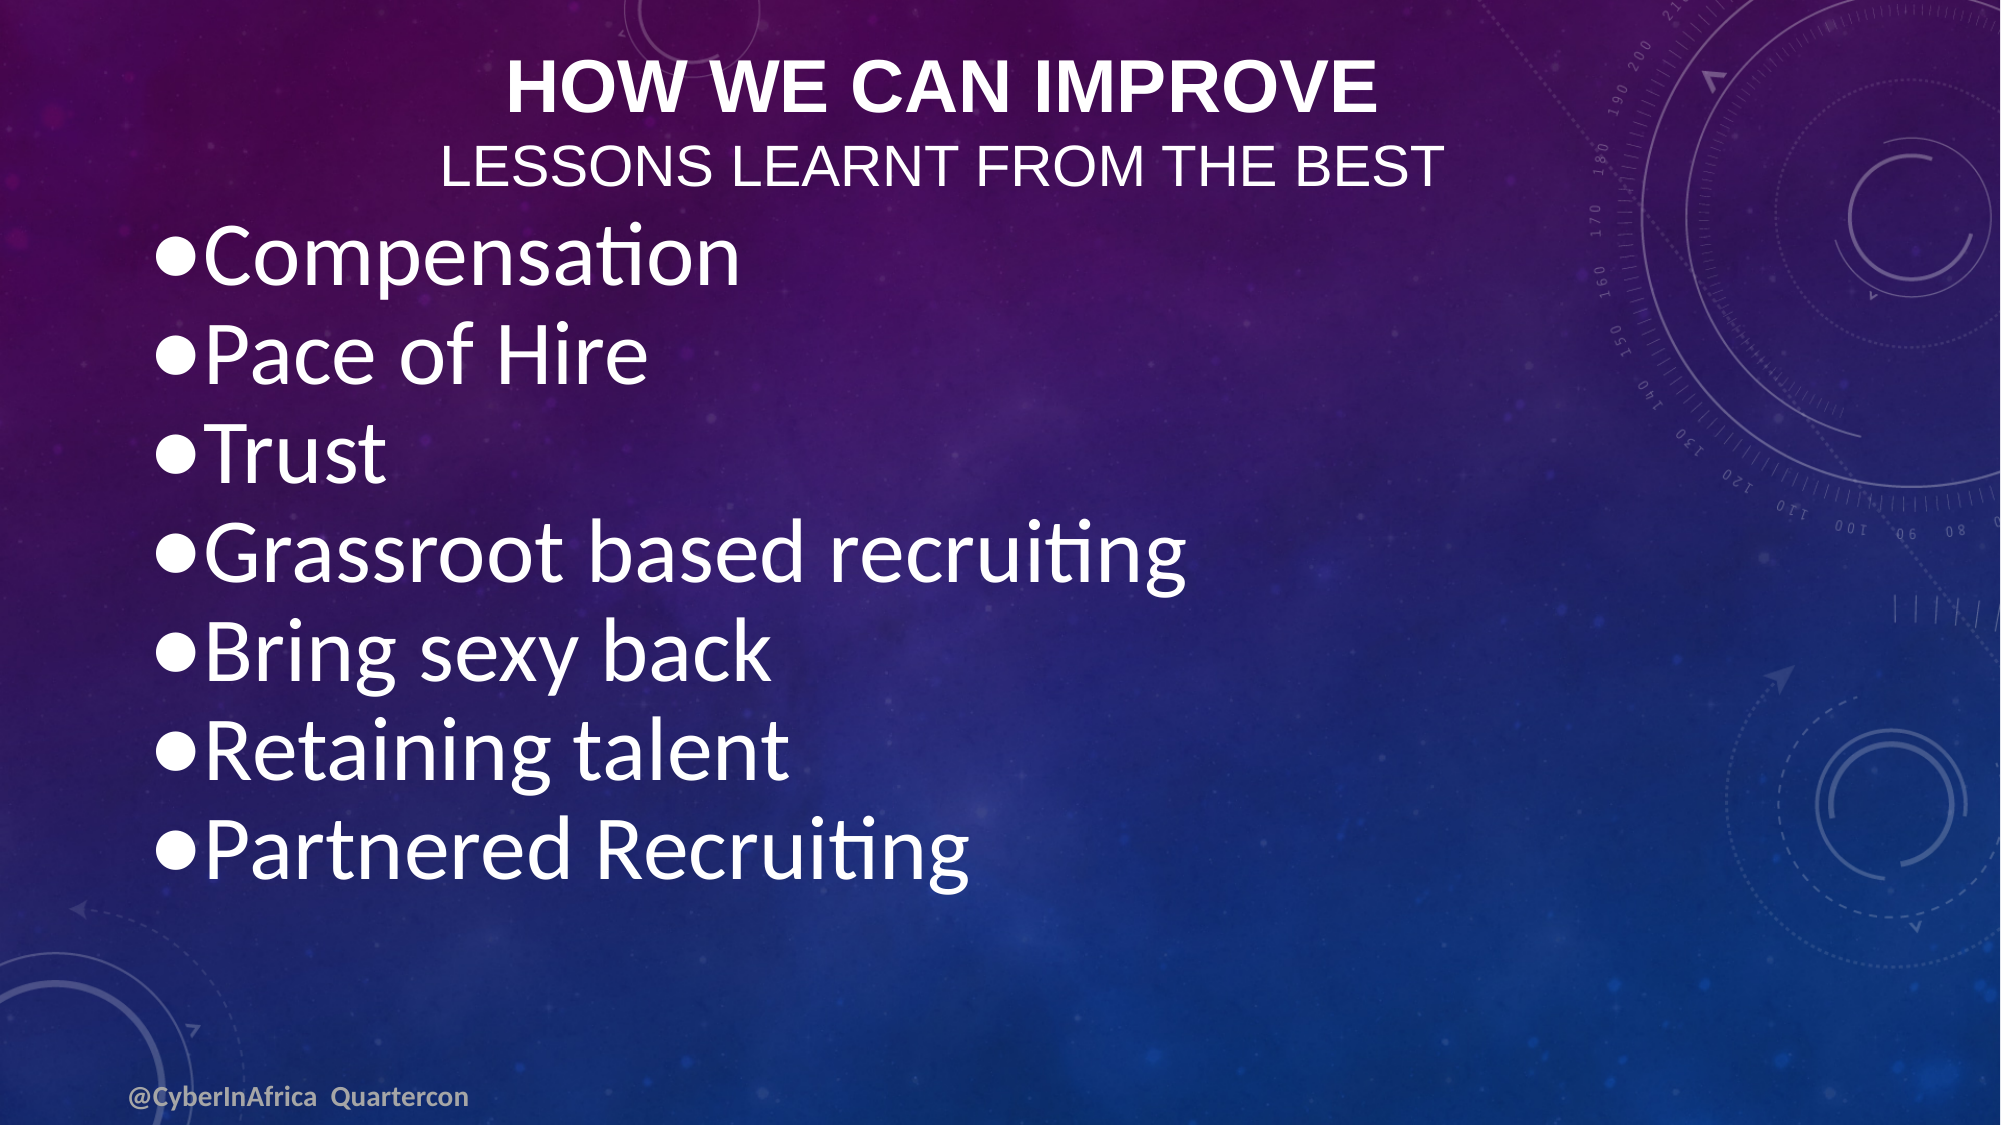

# How we can improve Lessons learnt from the best
Compensation
Pace of Hire
Trust
Grassroot based recruiting
Bring sexy back
Retaining talent
Partnered Recruiting

@CyberInAfrica  Quartercon